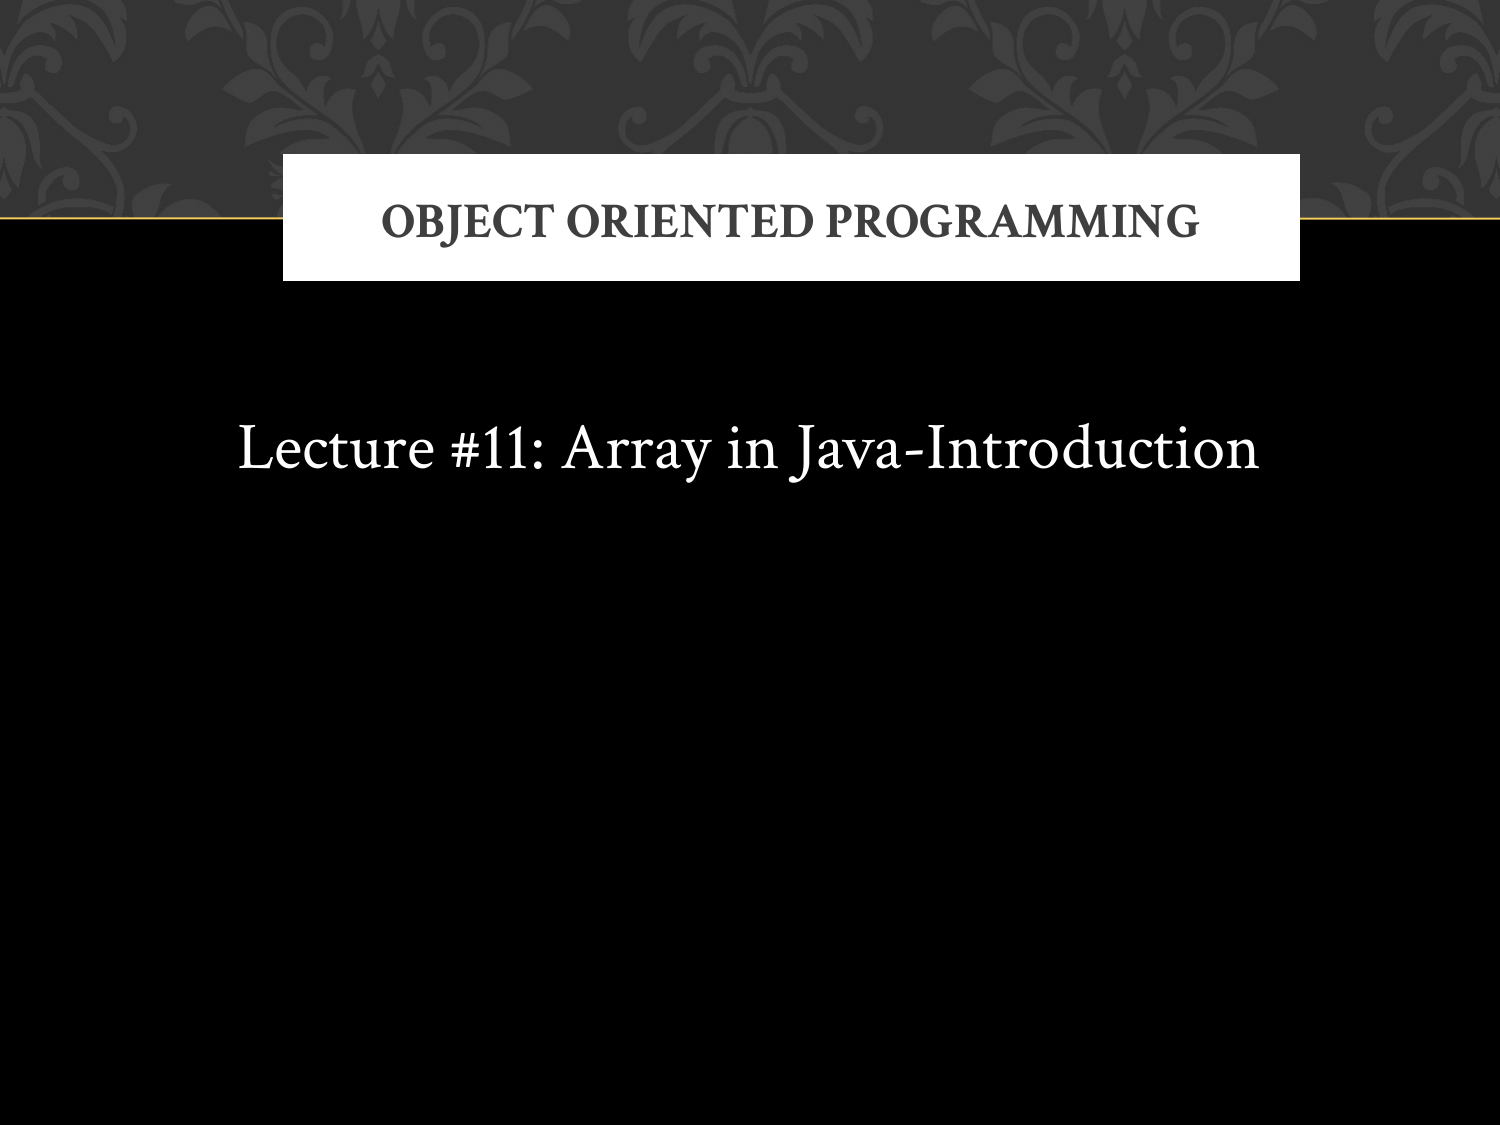

# OBJECT ORIENTED PROGRAMMING

Lecture #11: Array in Java-Introduction